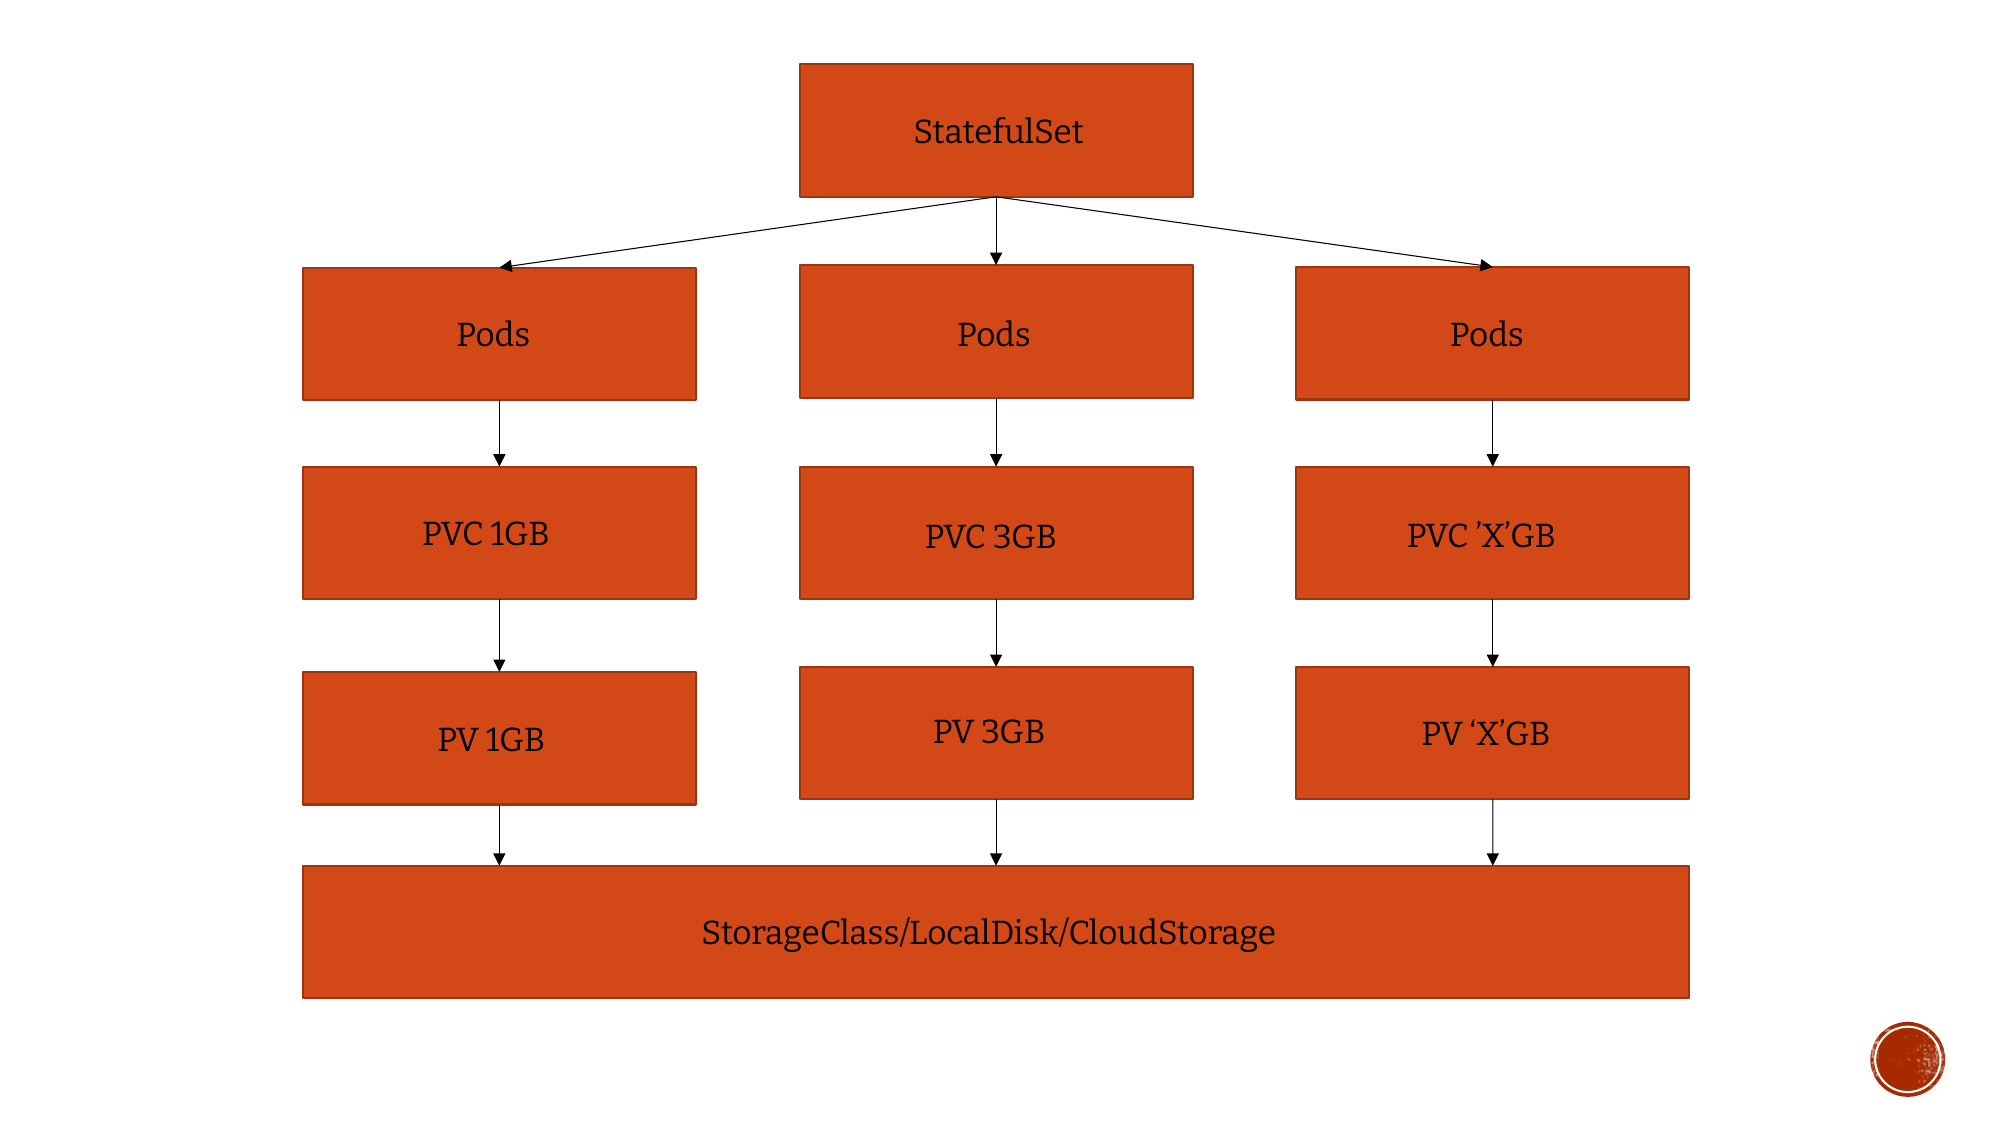

StatefulSet

Pods
Pods
Pods

PVC 1GB
PVC ’X’GB
PVC 3GB

PV 3GB
PV ‘X’GB
PV 1GB

StorageClass/LocalDisk/CloudStorage